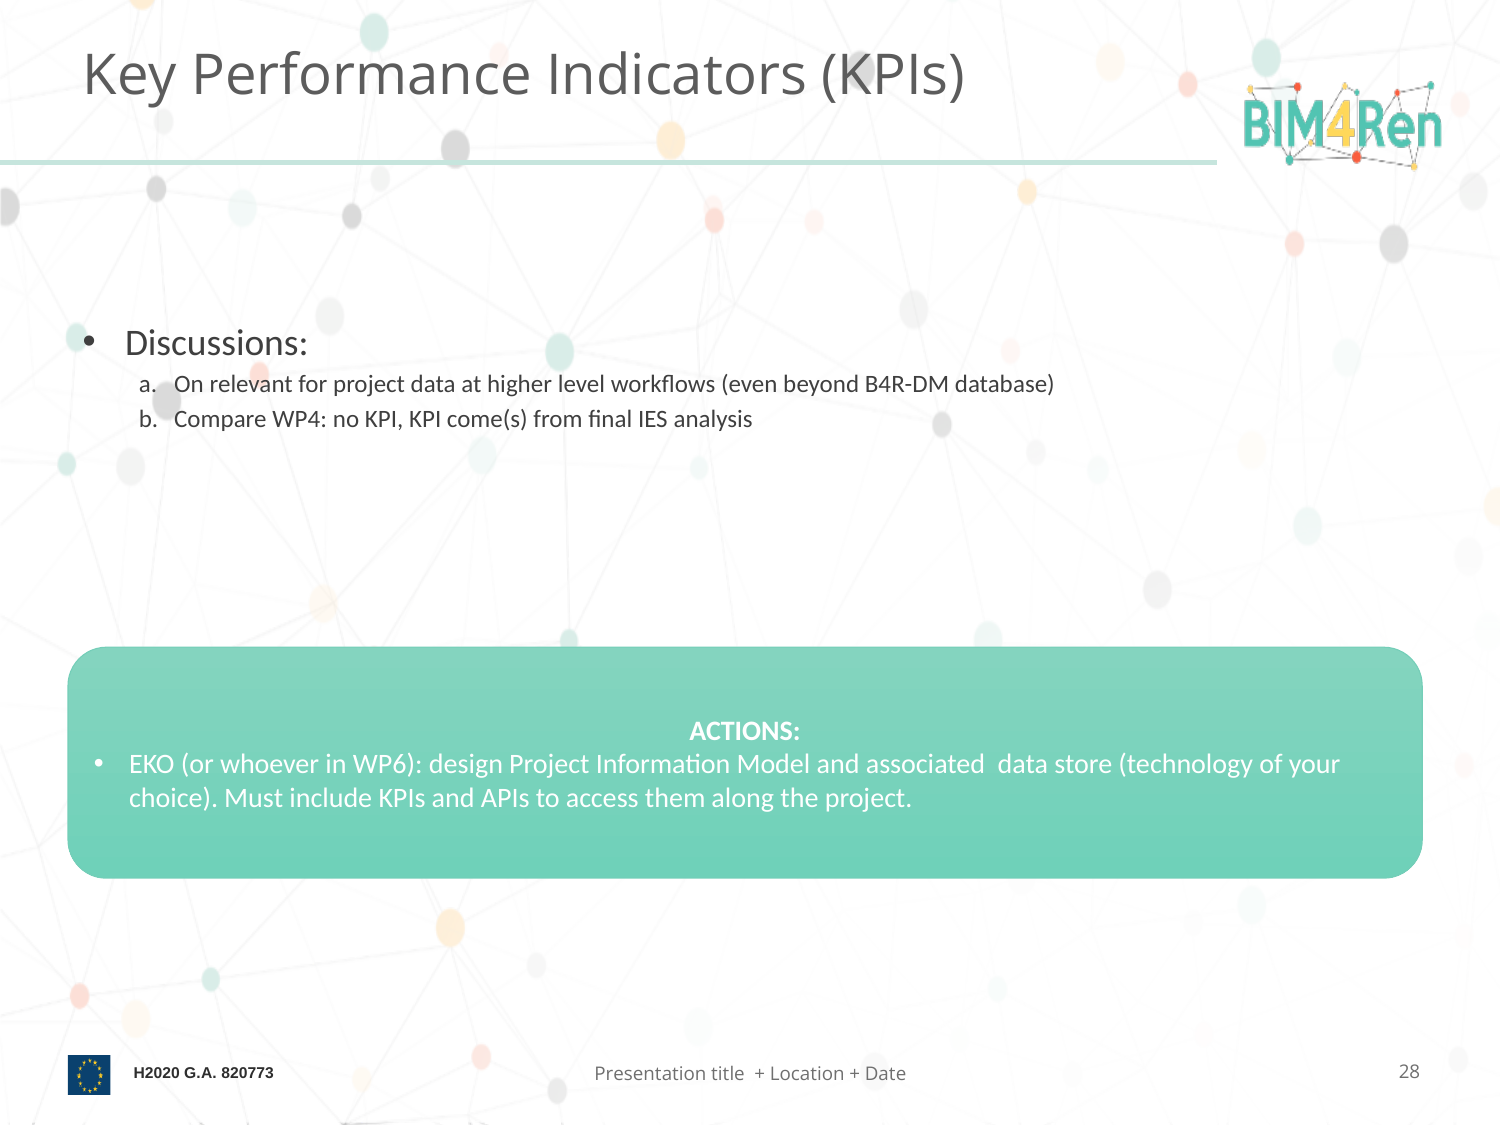

# Key Performance Indicators (KPIs)
Discussions:
On relevant for project data at higher level workflows (even beyond B4R-DM database)
Compare WP4: no KPI, KPI come(s) from final IES analysis

ACTIONS:
EKO (or whoever in WP6): design Project Information Model and associated  data store (technology of your choice). Must include KPIs and APIs to access them along the project.
Presentation title  + Location + Date
28